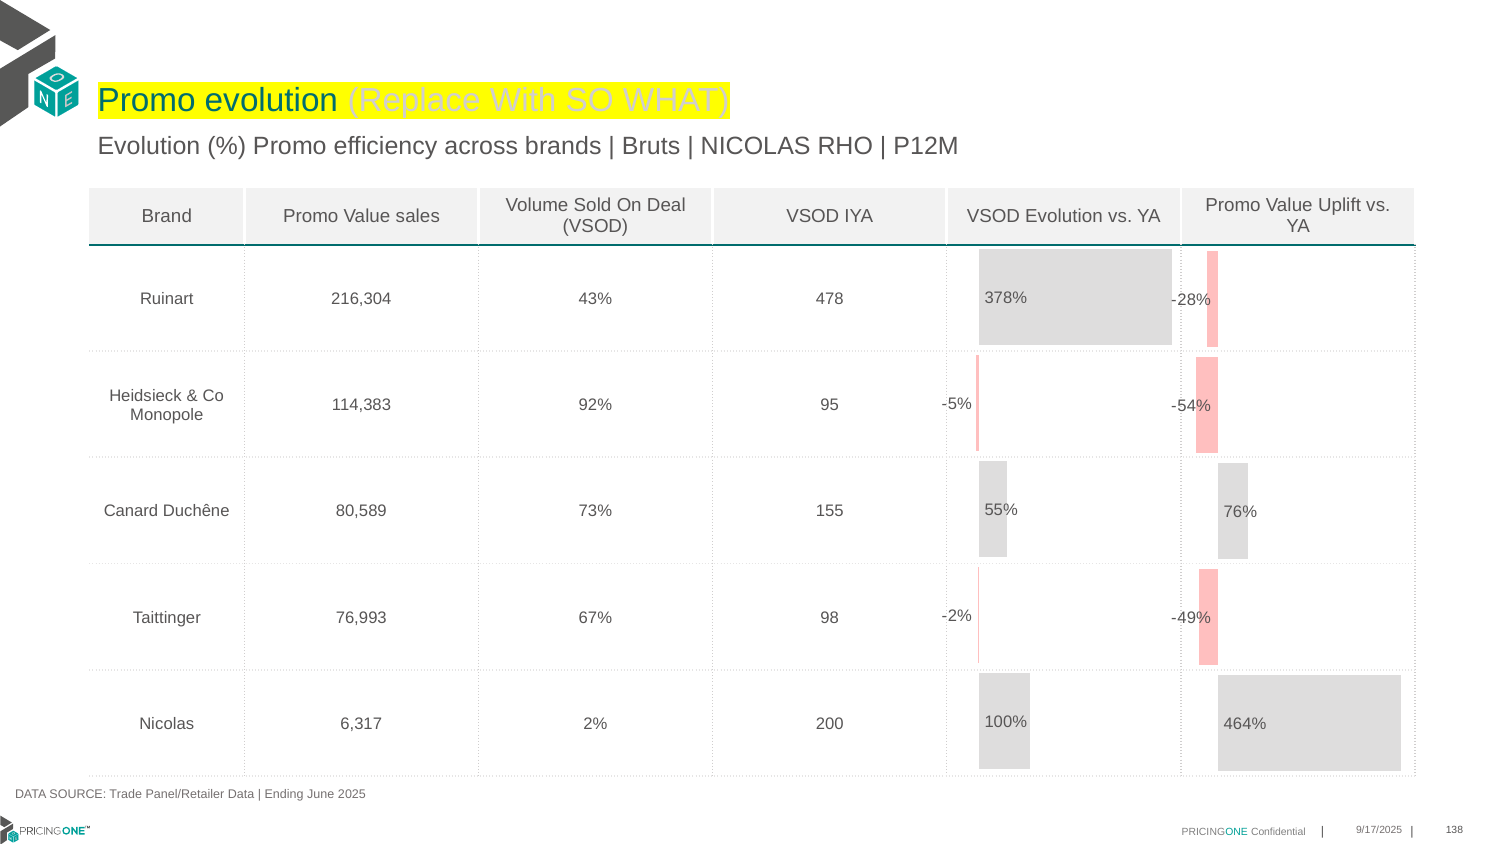

# Promo evolution (Replace With SO WHAT)
Evolution (%) Promo efficiency across brands | Bruts | NICOLAS RHO | P12M
| Brand | Promo Value sales | Volume Sold On Deal (VSOD) | VSOD IYA | VSOD Evolution vs. YA | Promo Value Uplift vs. YA |
| --- | --- | --- | --- | --- | --- |
| Ruinart | 216,304 | 43% | 478 |  |  |
| Heidsieck & Co Monopole | 114,383 | 92% | 95 |  |  |
| Canard Duchêne | 80,589 | 73% | 155 |  |  |
| Taittinger | 76,993 | 67% | 98 |  |  |
| Nicolas | 6,317 | 2% | 200 |  |  |

### Chart

| Category | VSOD Evaluation vs YA |
|---|---|
| Ruinart | 3.7779999999999996 |
| Heidsieck & Co Monopole | -0.052000000000000046 |
| Canard Duchêne | 0.5529999999999999 |
| Taittinger | -0.015000000000000013 |
| Nicolas | 1.0 |

### Chart

| Category | Promo Value Uplift vs YA |
|---|---|
| Ruinart | -0.27937020874253427 |
| Heidsieck & Co Monopole | -0.5396923671256006 |
| Canard Duchêne | 0.7575322747888324 |
| Taittinger | -0.486693598788258 |
| Nicolas | 4.636692605704361 |
DATA SOURCE: Trade Panel/Retailer Data | Ending June 2025

9/17/2025
138